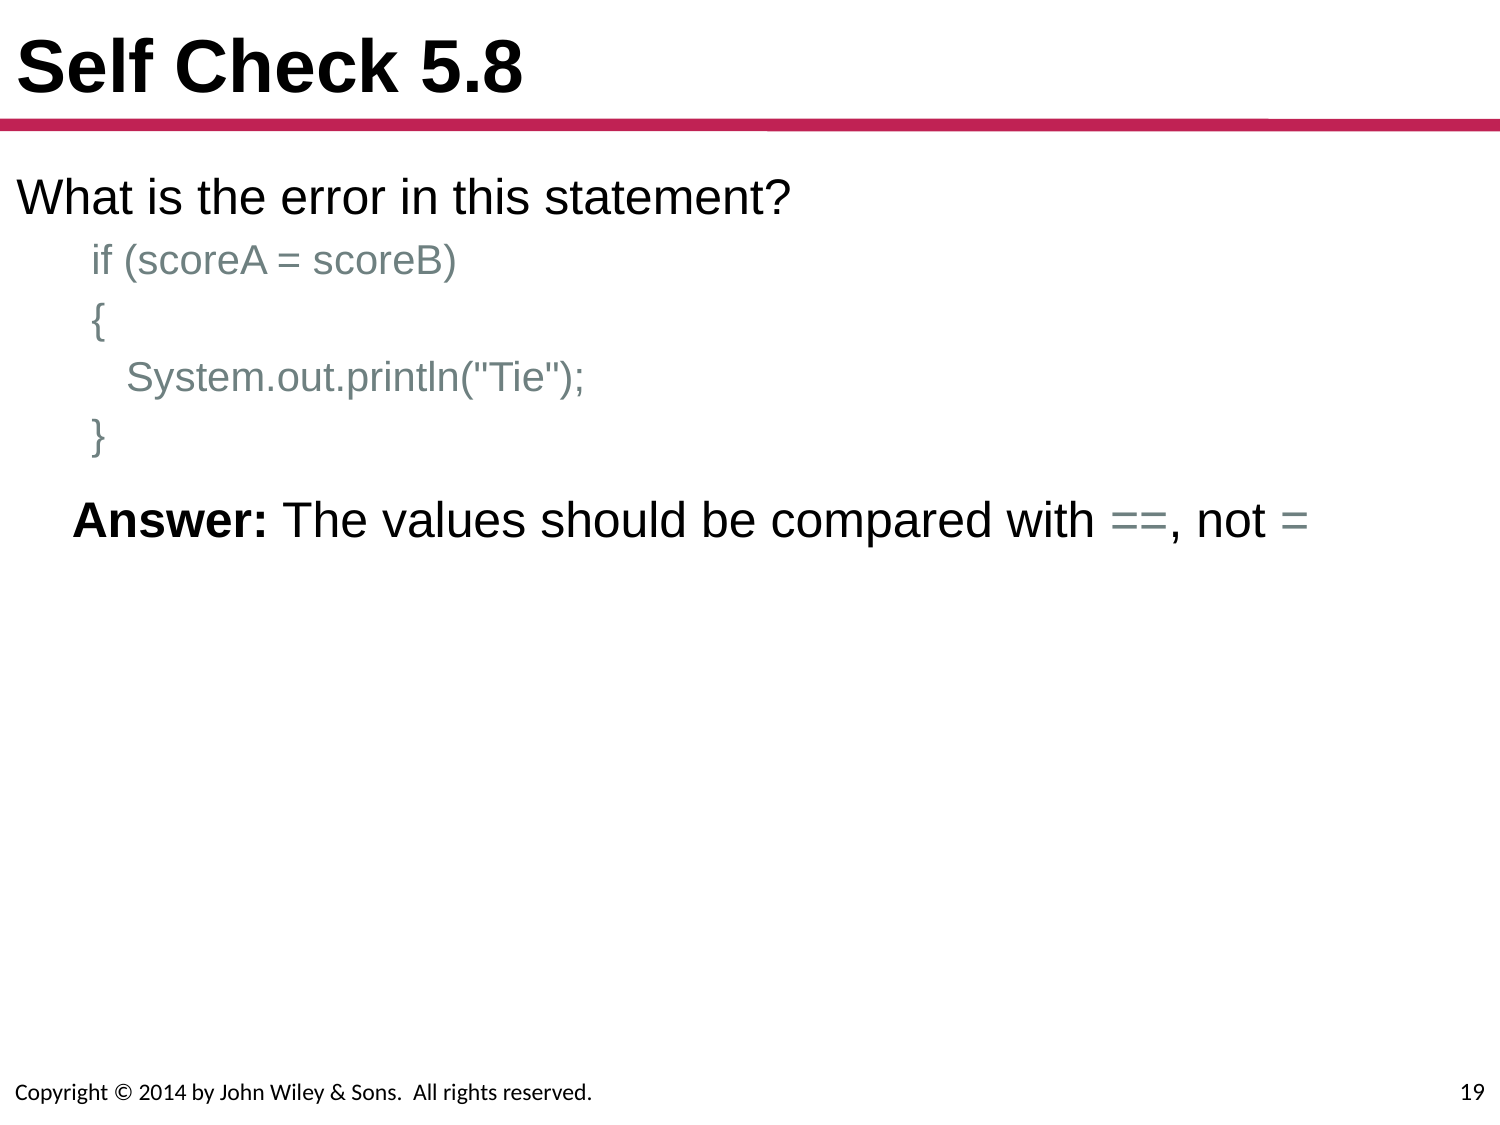

# Self Check 5.8
What is the error in this statement?
if (scoreA = scoreB)
{
   System.out.println("Tie");
}
Answer: The values should be compared with ==, not =